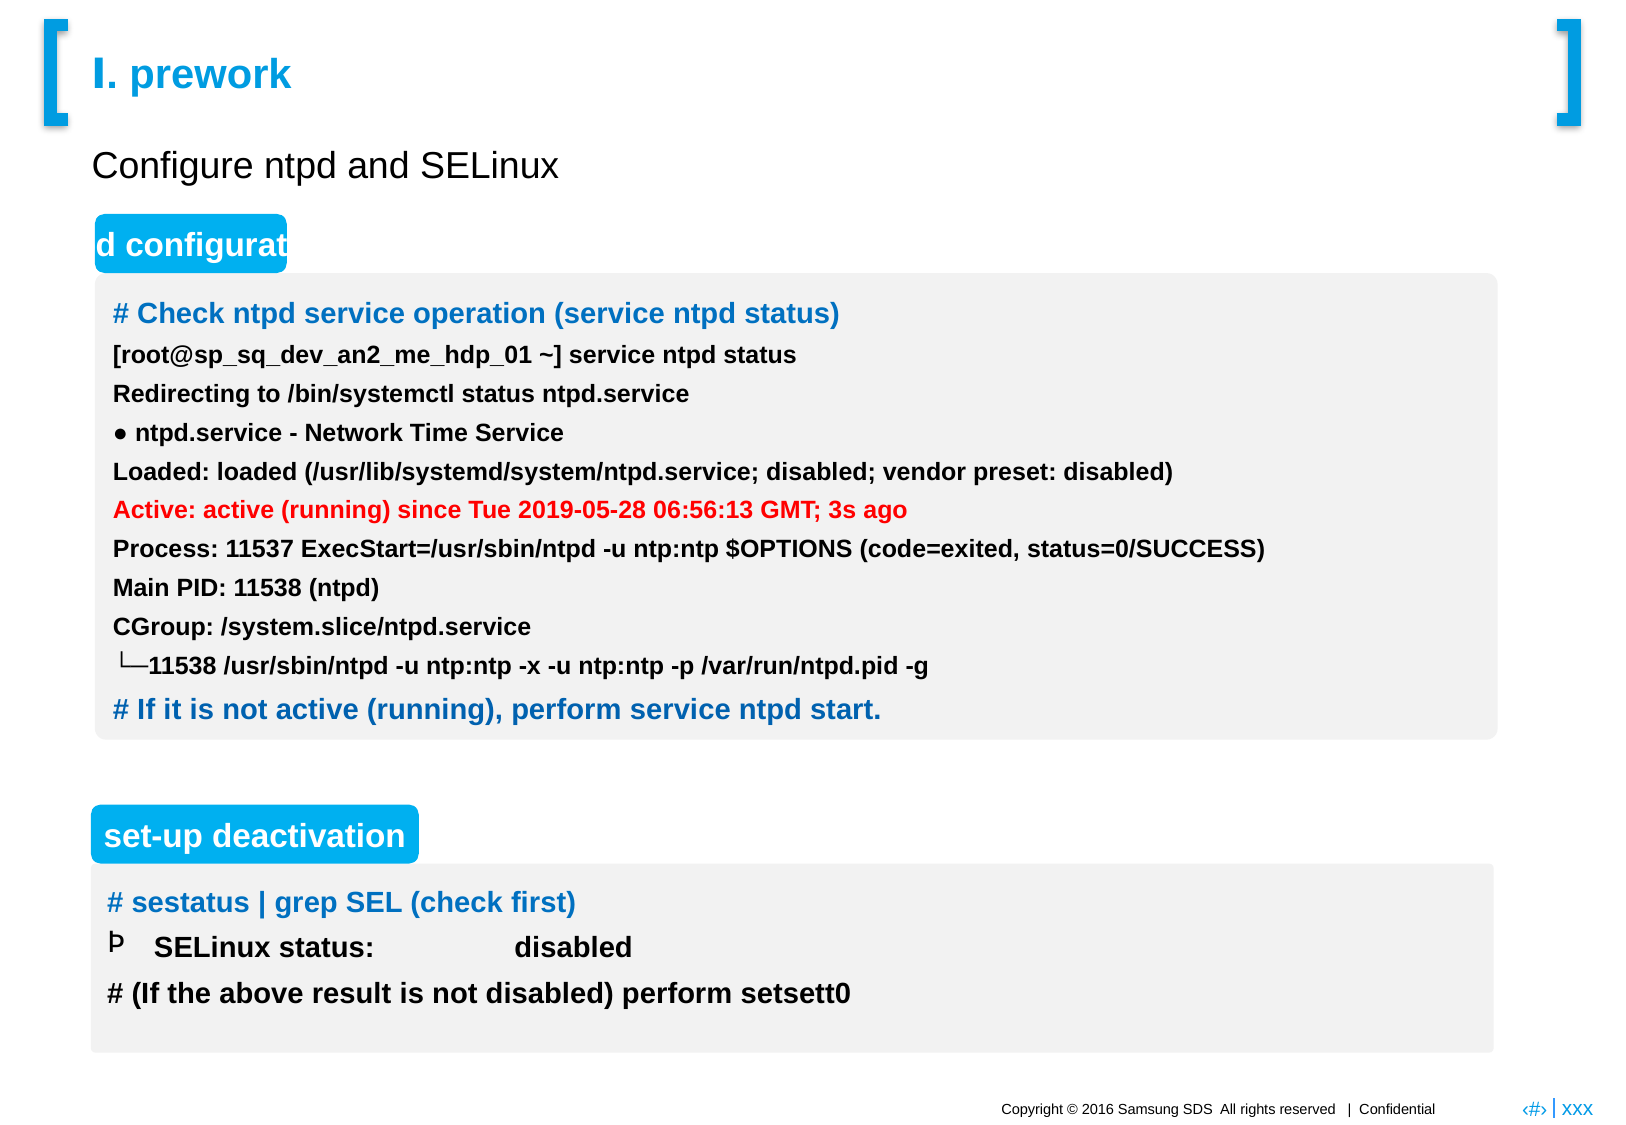

# Ⅰ. prework
Configure ntpd and SELinux
ntpd configuration
# Check ntpd service operation (service ntpd status)
[root@sp_sq_dev_an2_me_hdp_01 ~] service ntpd status
Redirecting to /bin/systemctl status ntpd.service
● ntpd.service - Network Time Service
Loaded: loaded (/usr/lib/systemd/system/ntpd.service; disabled; vendor preset: disabled)
Active: active (running) since Tue 2019-05-28 06:56:13 GMT; 3s ago
Process: 11537 ExecStart=/usr/sbin/ntpd -u ntp:ntp $OPTIONS (code=exited, status=0/SUCCESS)
Main PID: 11538 (ntpd)
CGroup: /system.slice/ntpd.service
└─11538 /usr/sbin/ntpd -u ntp:ntp -x -u ntp:ntp -p /var/run/ntpd.pid -g
# If it is not active (running), perform service ntpd start.
set-up deactivation
# sestatus | grep SEL (check first)
SELinux status:                 disabled
# (If the above result is not disabled) perform setsett0